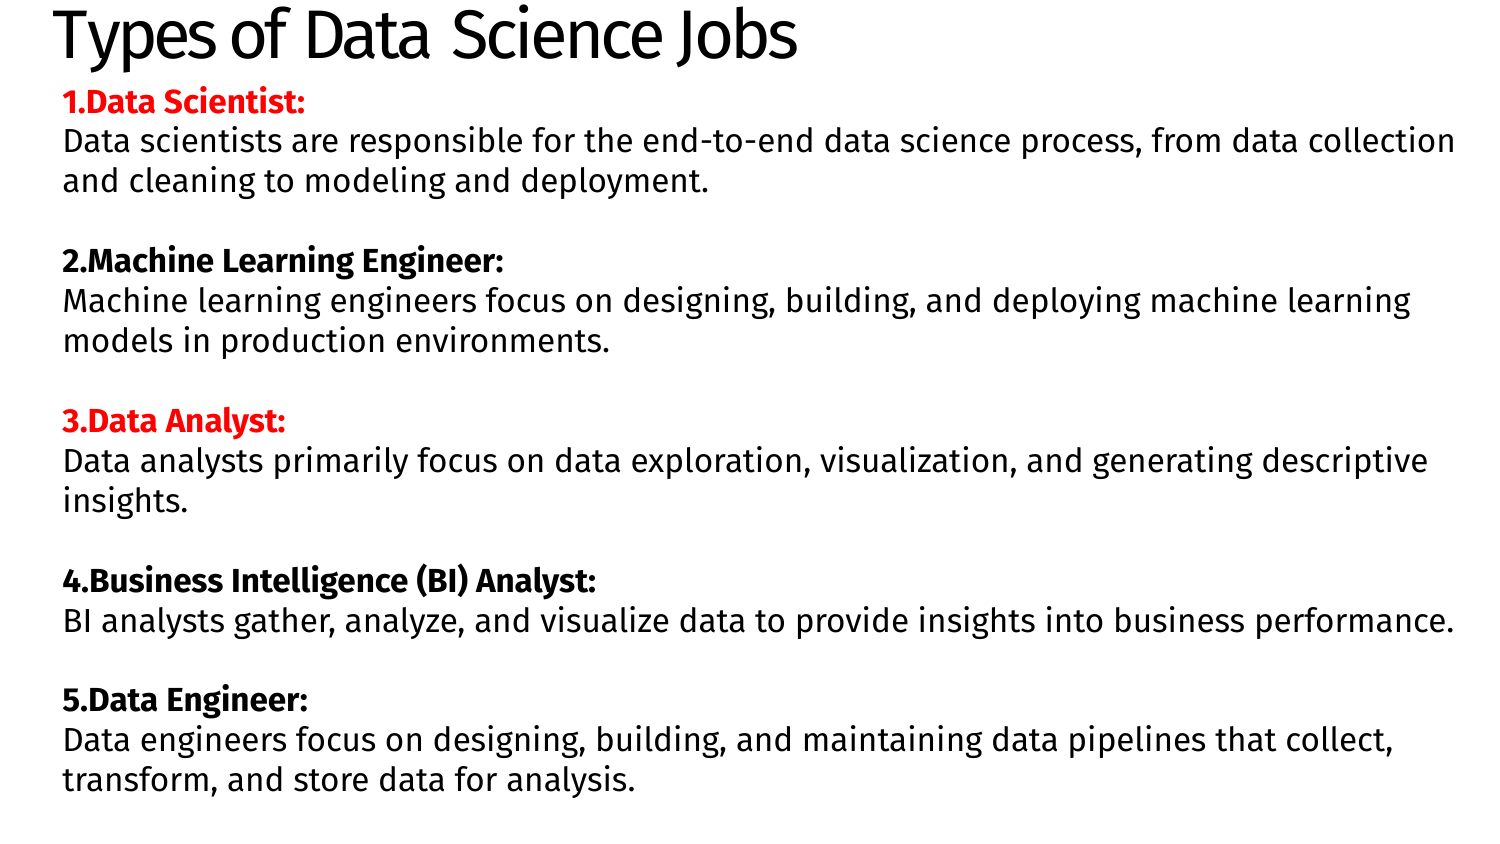

# Types of Data Science Jobs
1.Data Scientist:
Data scientists are responsible for the end-to-end data science process, from data collection and cleaning to modeling and deployment.
2.Machine Learning Engineer:
Machine learning engineers focus on designing, building, and deploying machine learning models in production environments.

3.Data Analyst:
Data analysts primarily focus on data exploration, visualization, and generating descriptive insights.
4.Business Intelligence (BI) Analyst:
BI analysts gather, analyze, and visualize data to provide insights into business performance.
5.Data Engineer:
Data engineers focus on designing, building, and maintaining data pipelines that collect, transform, and store data for analysis.